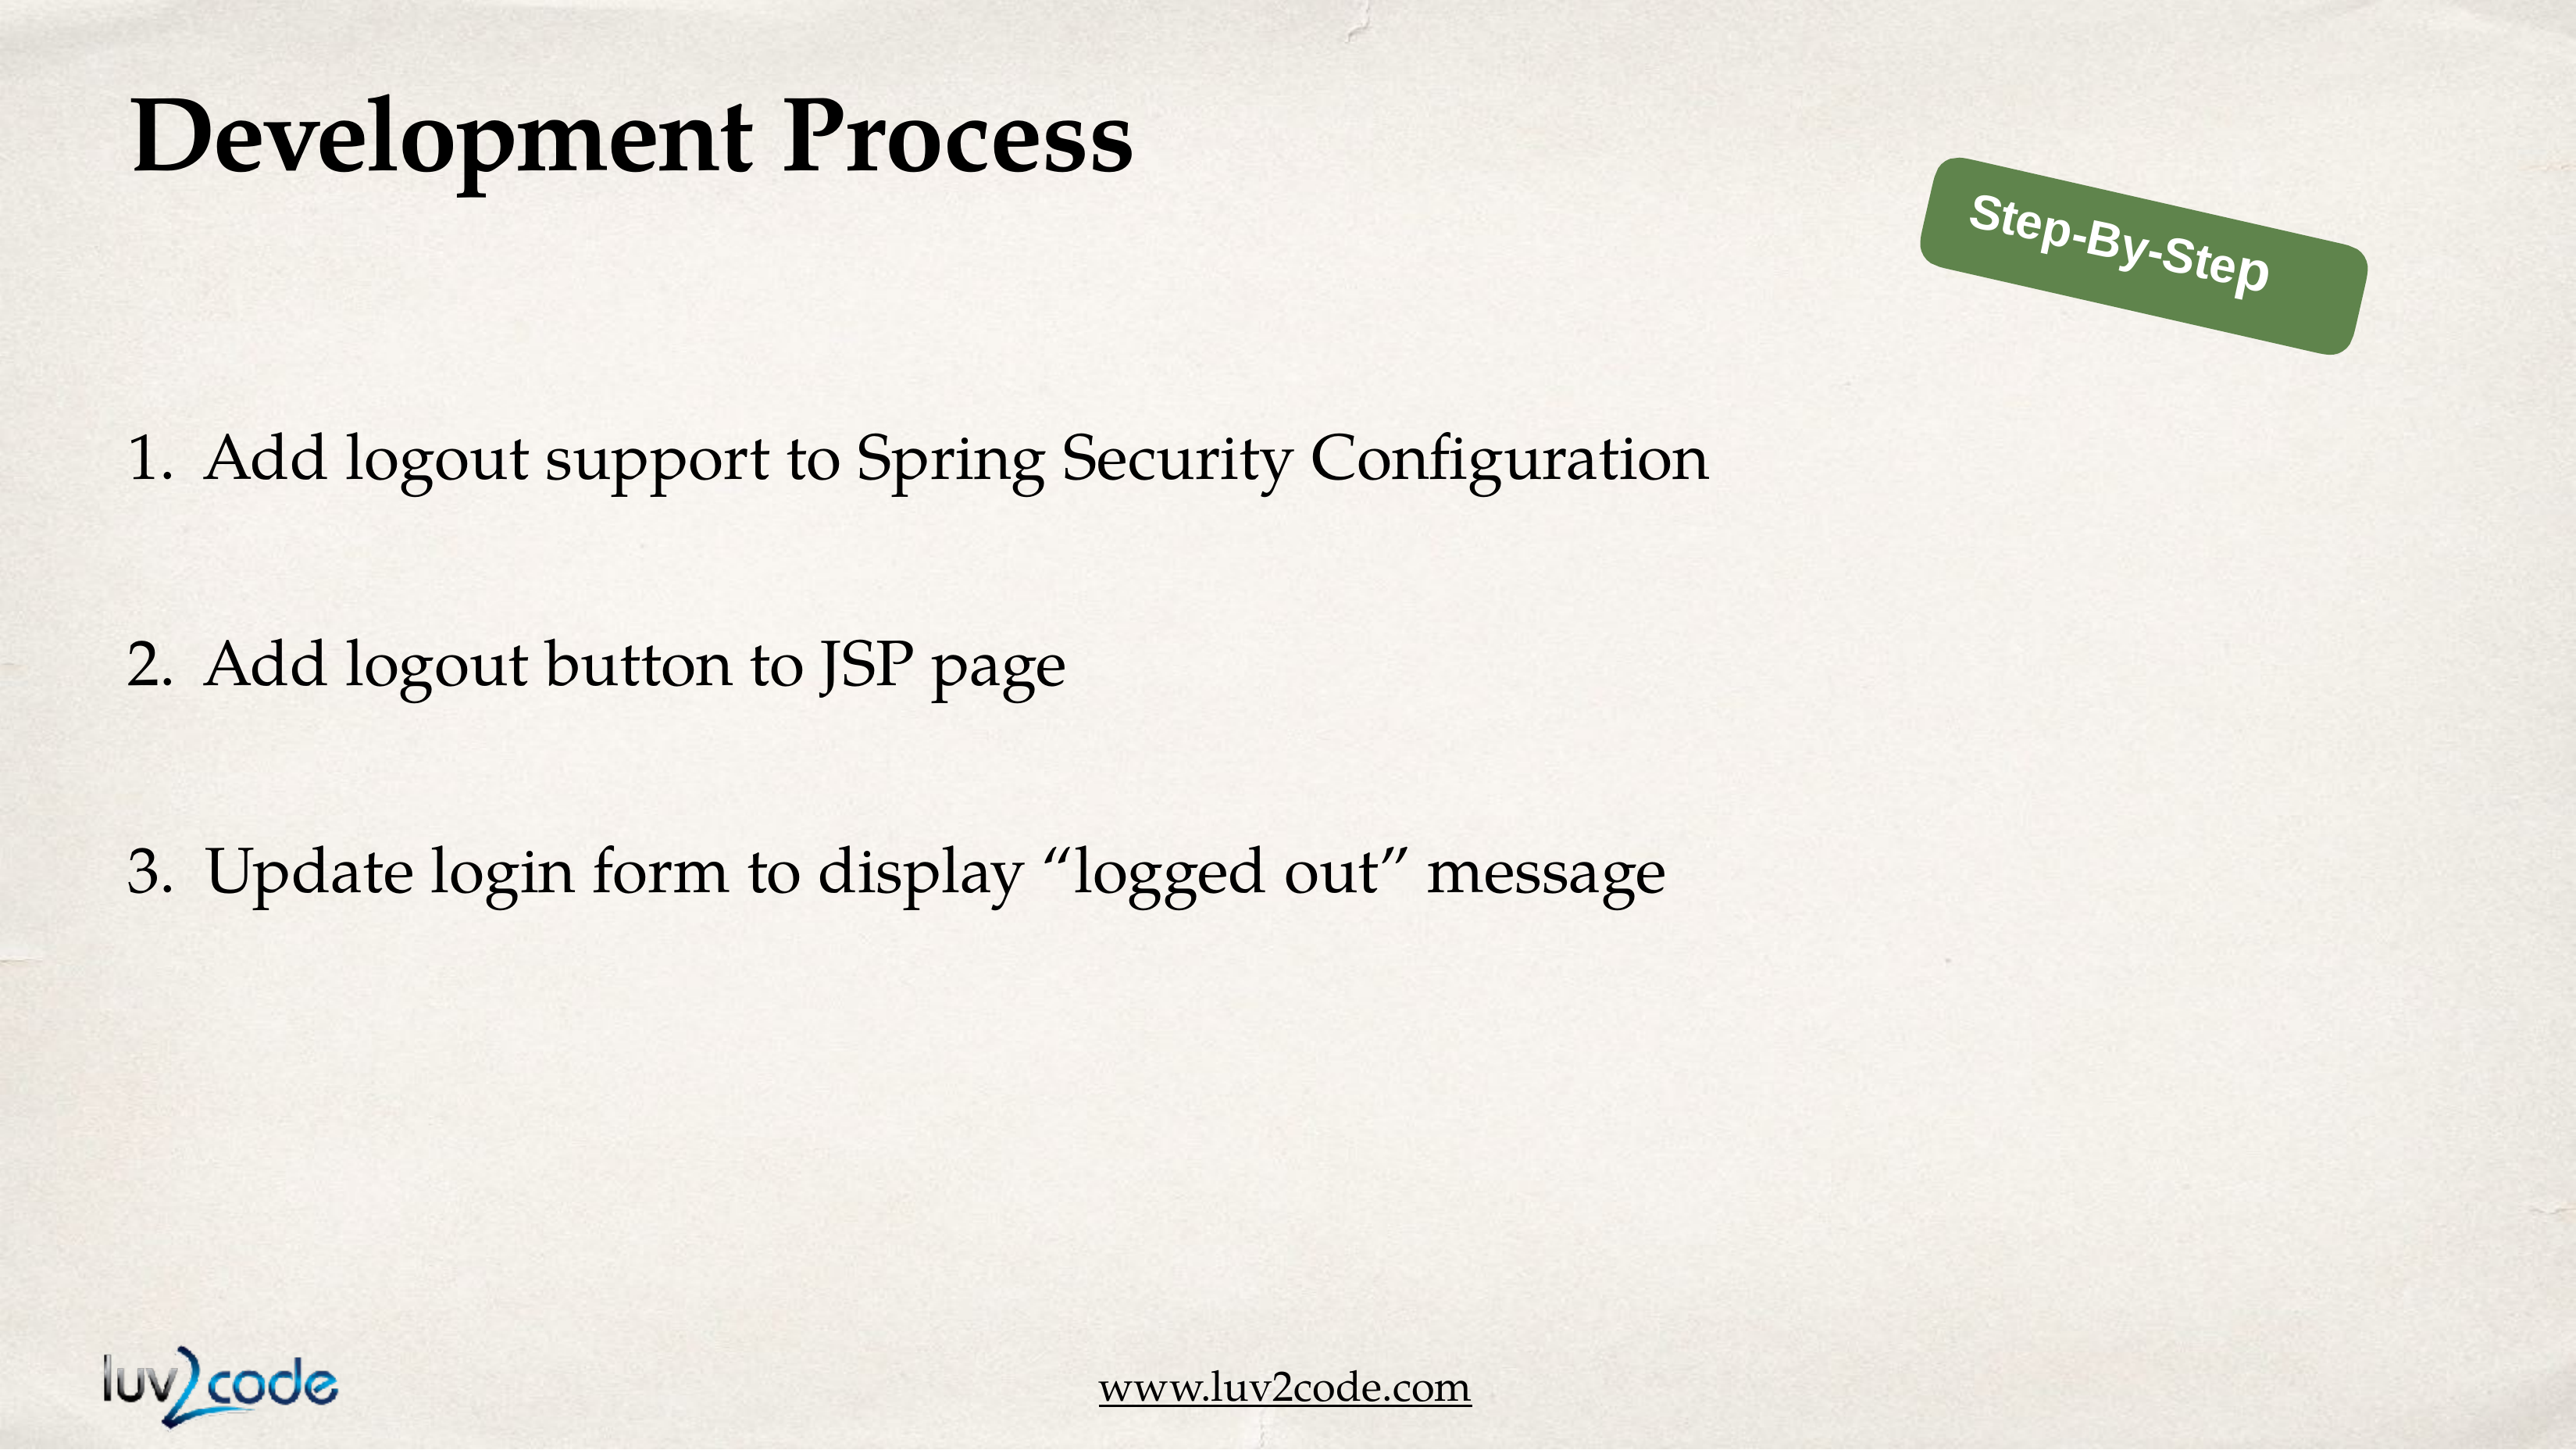

# Development Process

Step-By-Step
Add logout support to Spring Security Configuration

Add logout button to JSP page

Update login form to display “logged out” message
www.luv2code.com